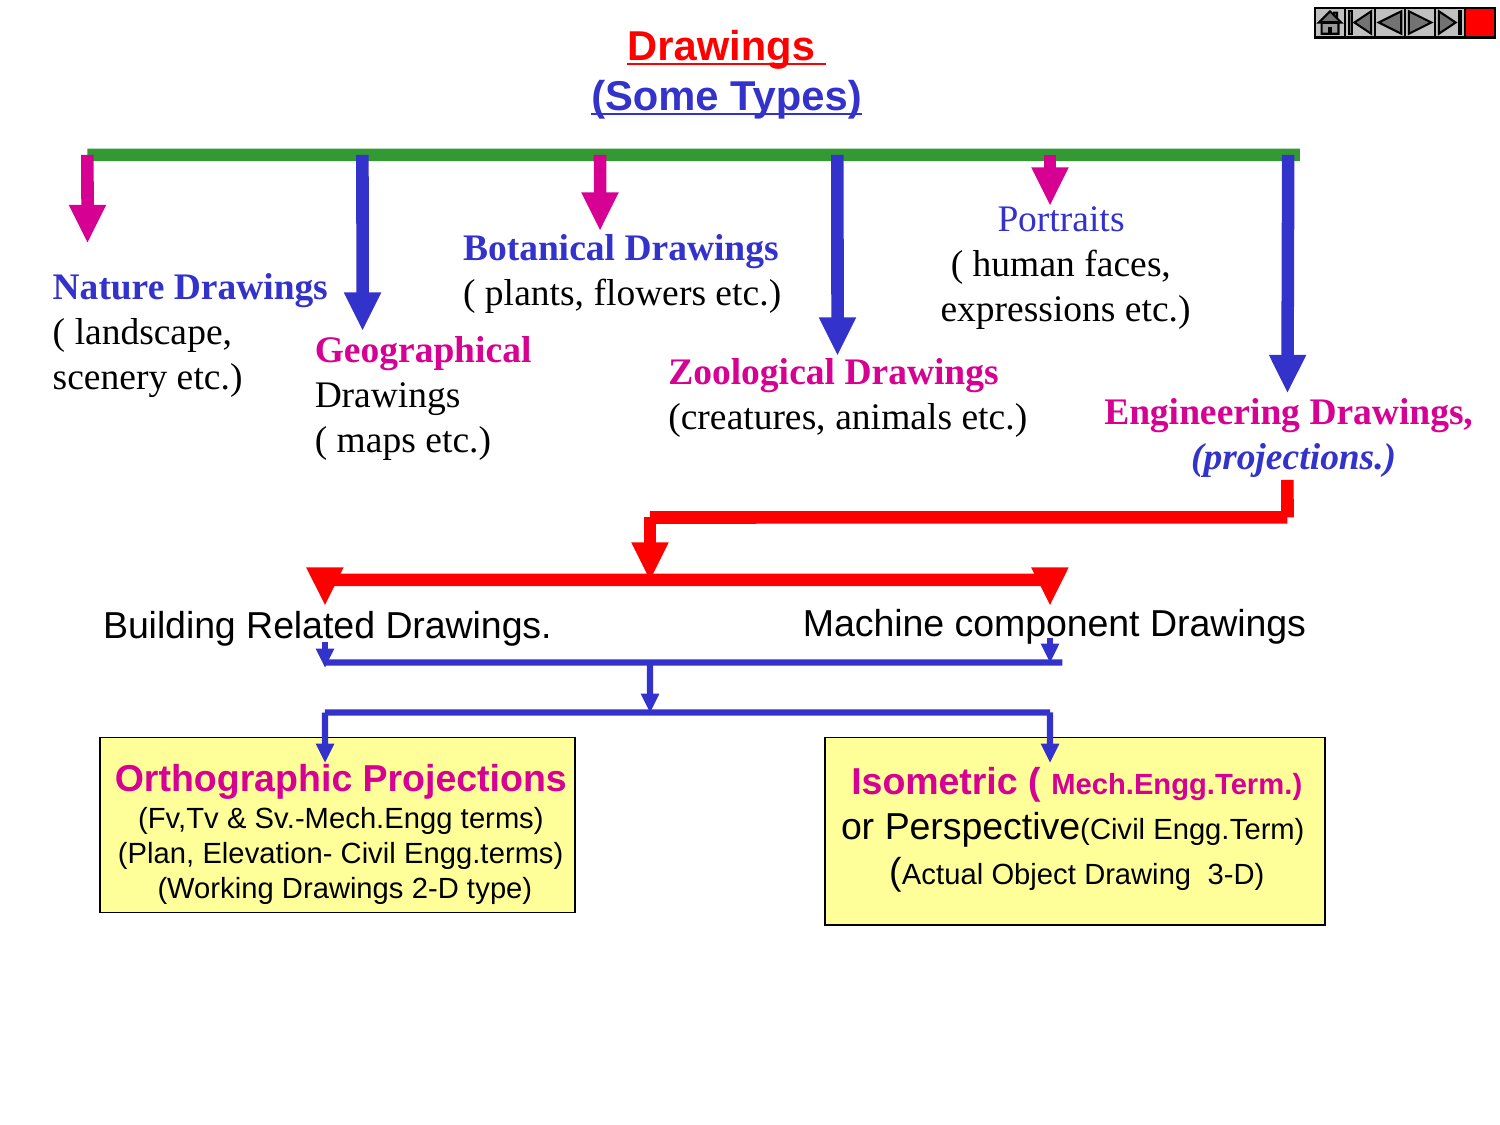

Drawings
(Some Types)

Portraits
( human faces,
expressions etc.)
Botanical Drawings
( plants, flowers etc.)
Nature Drawings
( landscape,
scenery etc.)
Geographical
Drawings
( maps etc.)
Zoological Drawings
(creatures, animals etc.)
Engineering Drawings,
(projections.)

Machine component Drawings
Building Related Drawings.

Orthographic Projections
(Fv,Tv & Sv.-Mech.Engg terms)
(Plan, Elevation- Civil Engg.terms)
 (Working Drawings 2-D type)
Isometric ( Mech.Engg.Term.)
or Perspective(Civil Engg.Term)
(Actual Object Drawing  3-D)